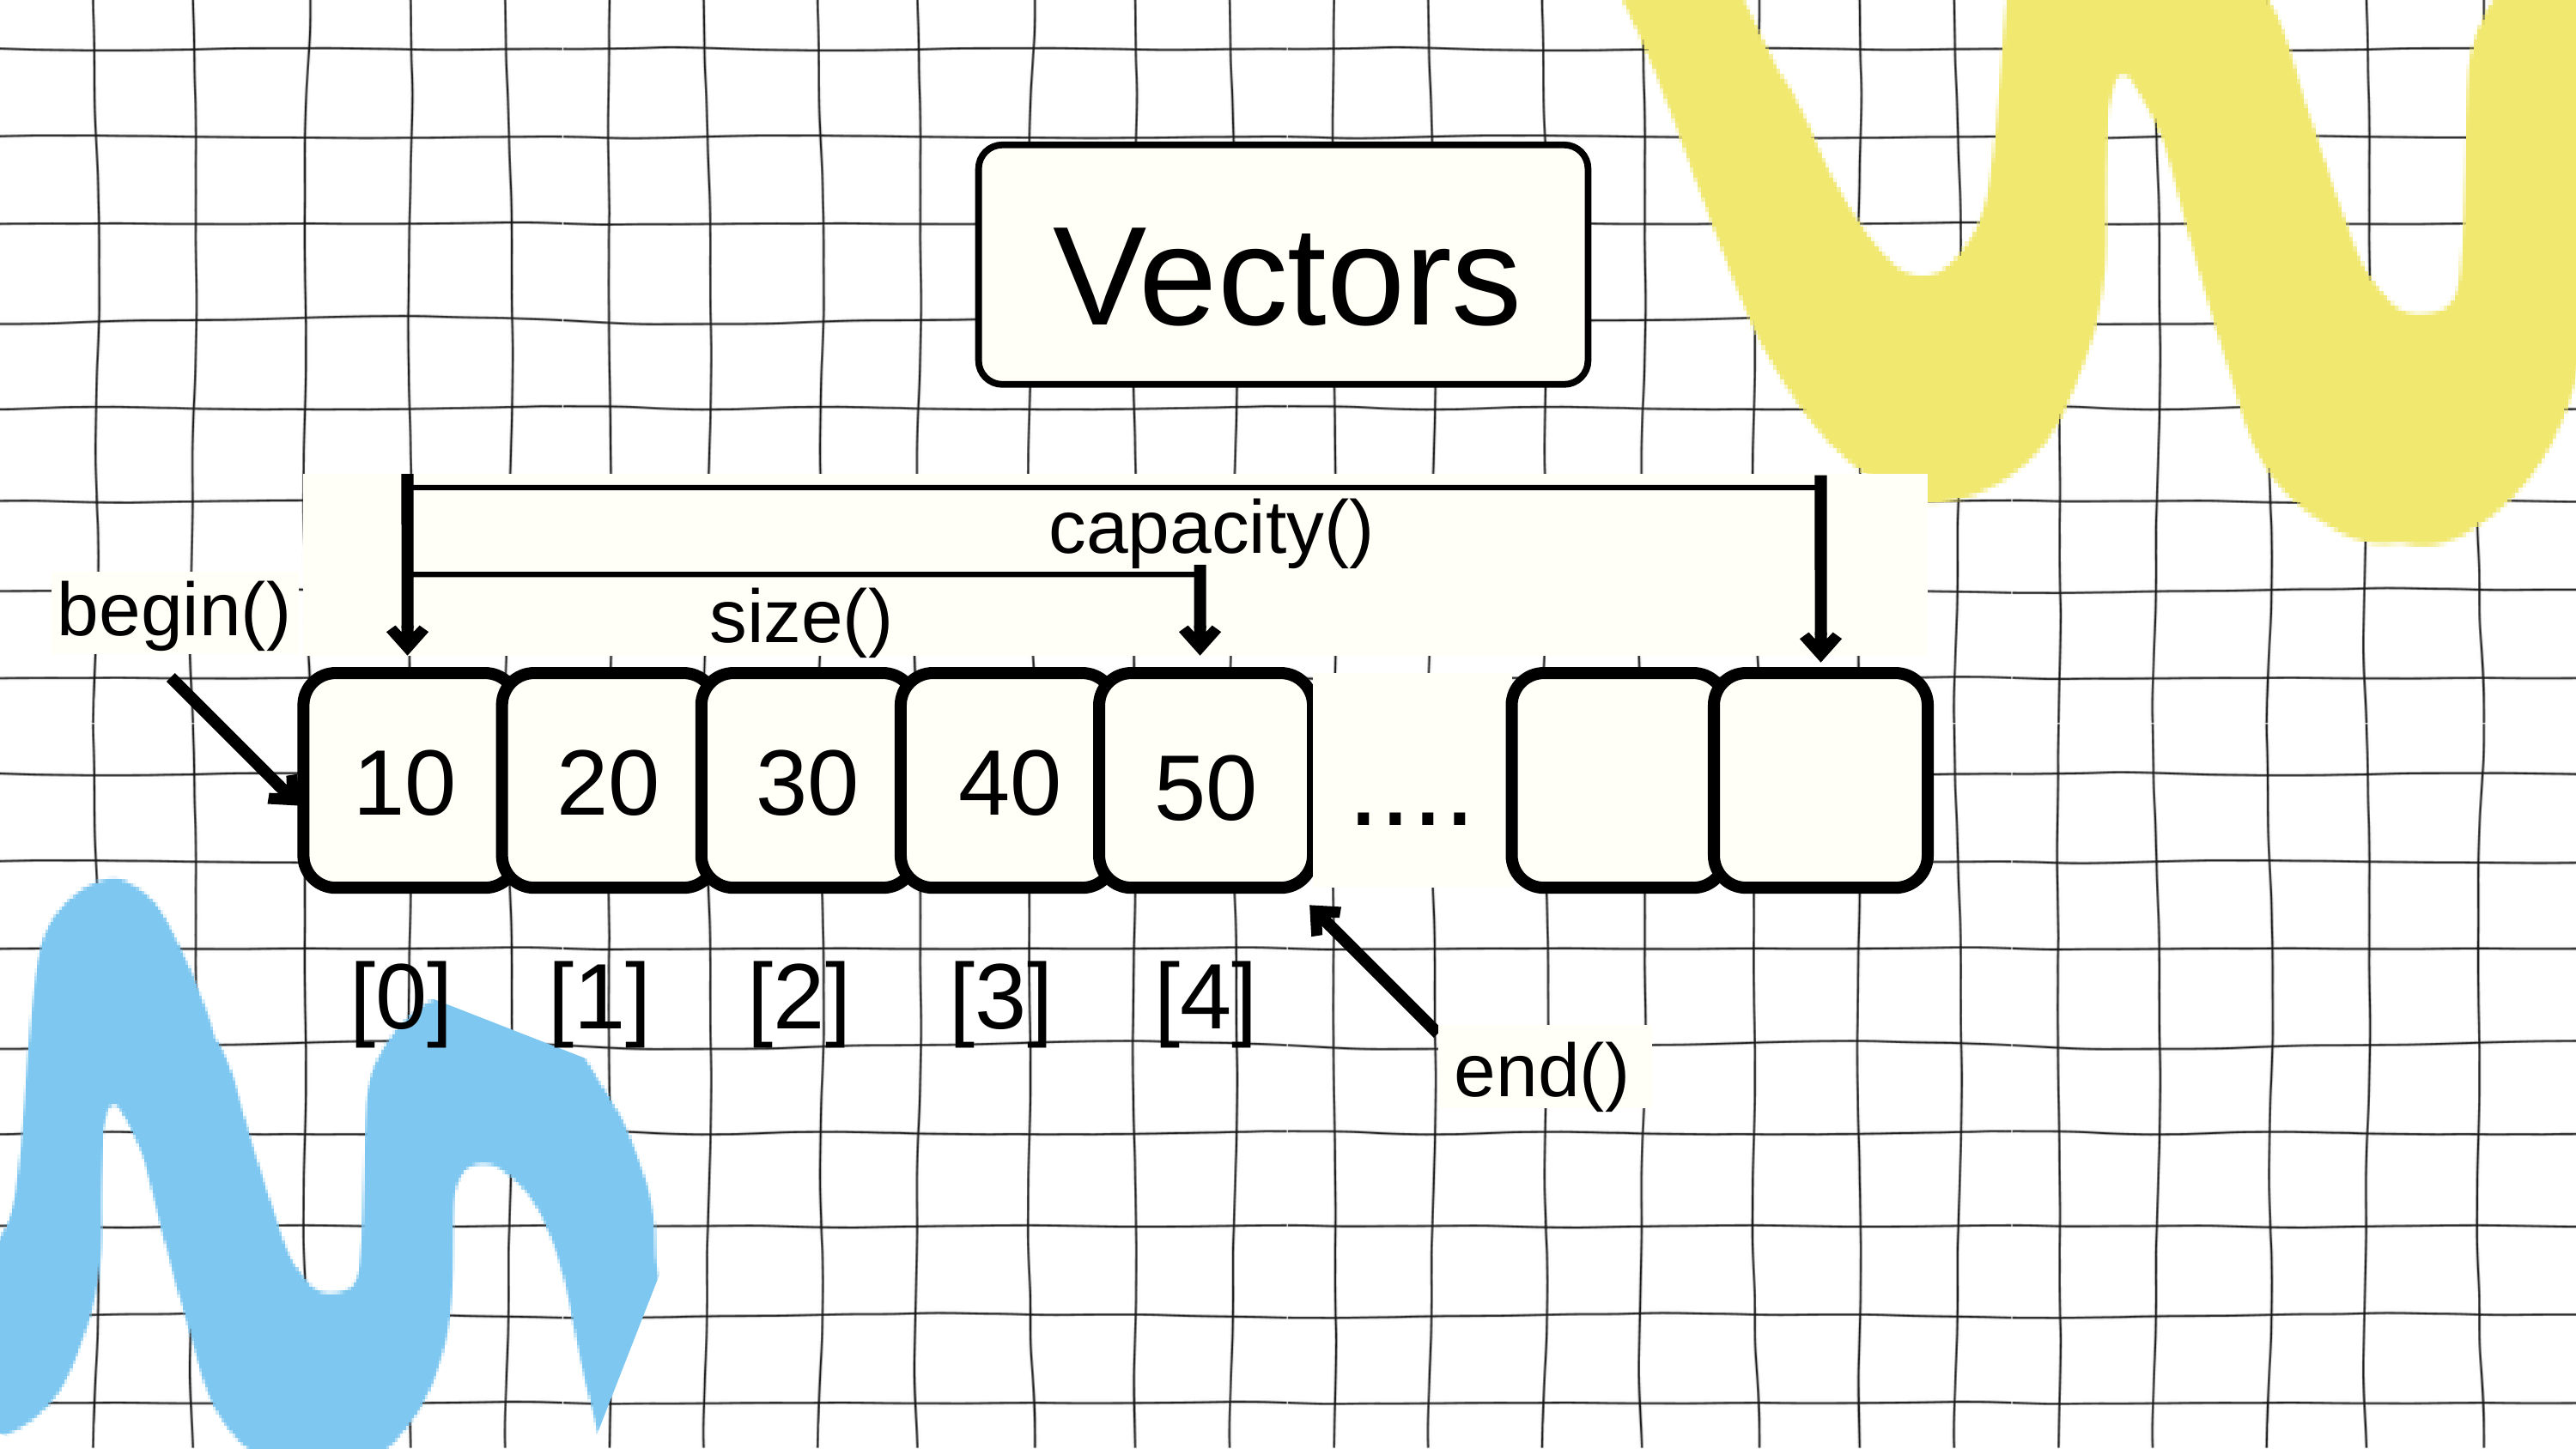

Vectors
capacity()

begin()
size()

....
10
20
30
40
50

[0]
[1]
[2]
[3]
[4]
end()